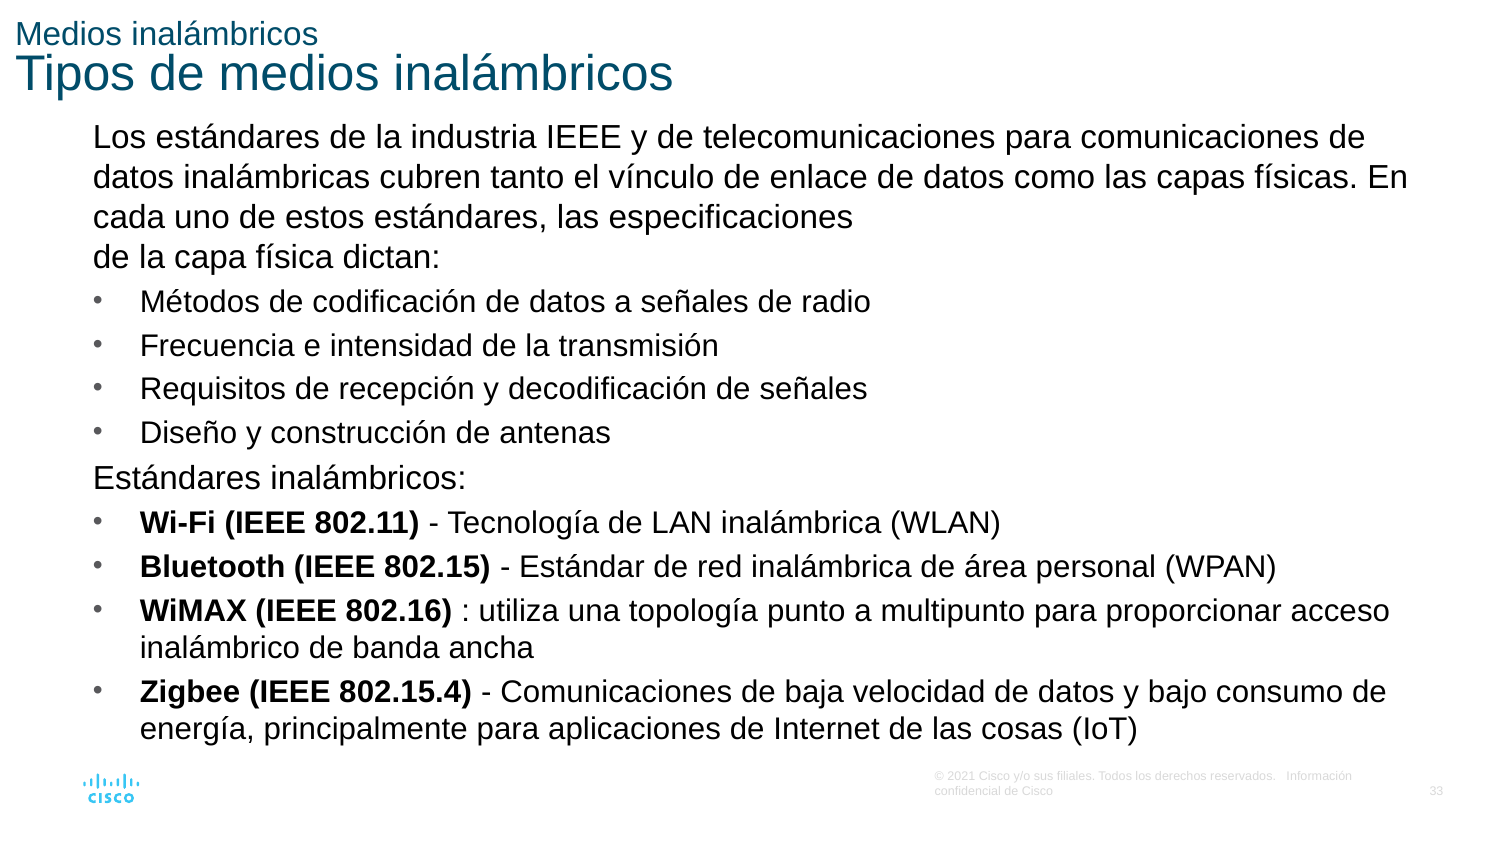

# Medios inalámbricos Tipos de medios inalámbricos
Los estándares de la industria IEEE y de telecomunicaciones para comunicaciones de datos inalámbricas cubren tanto el vínculo de enlace de datos como las capas físicas. En cada uno de estos estándares, las especificaciones
de la capa física dictan:
Métodos de codificación de datos a señales de radio
Frecuencia e intensidad de la transmisión
Requisitos de recepción y decodificación de señales
Diseño y construcción de antenas
Estándares inalámbricos:
Wi-Fi (IEEE 802.11) - Tecnología de LAN inalámbrica (WLAN)
Bluetooth (IEEE 802.15) - Estándar de red inalámbrica de área personal (WPAN)
WiMAX (IEEE 802.16) : utiliza una topología punto a multipunto para proporcionar acceso inalámbrico de banda ancha
Zigbee (IEEE 802.15.4) - Comunicaciones de baja velocidad de datos y bajo consumo de energía, principalmente para aplicaciones de Internet de las cosas (IoT)